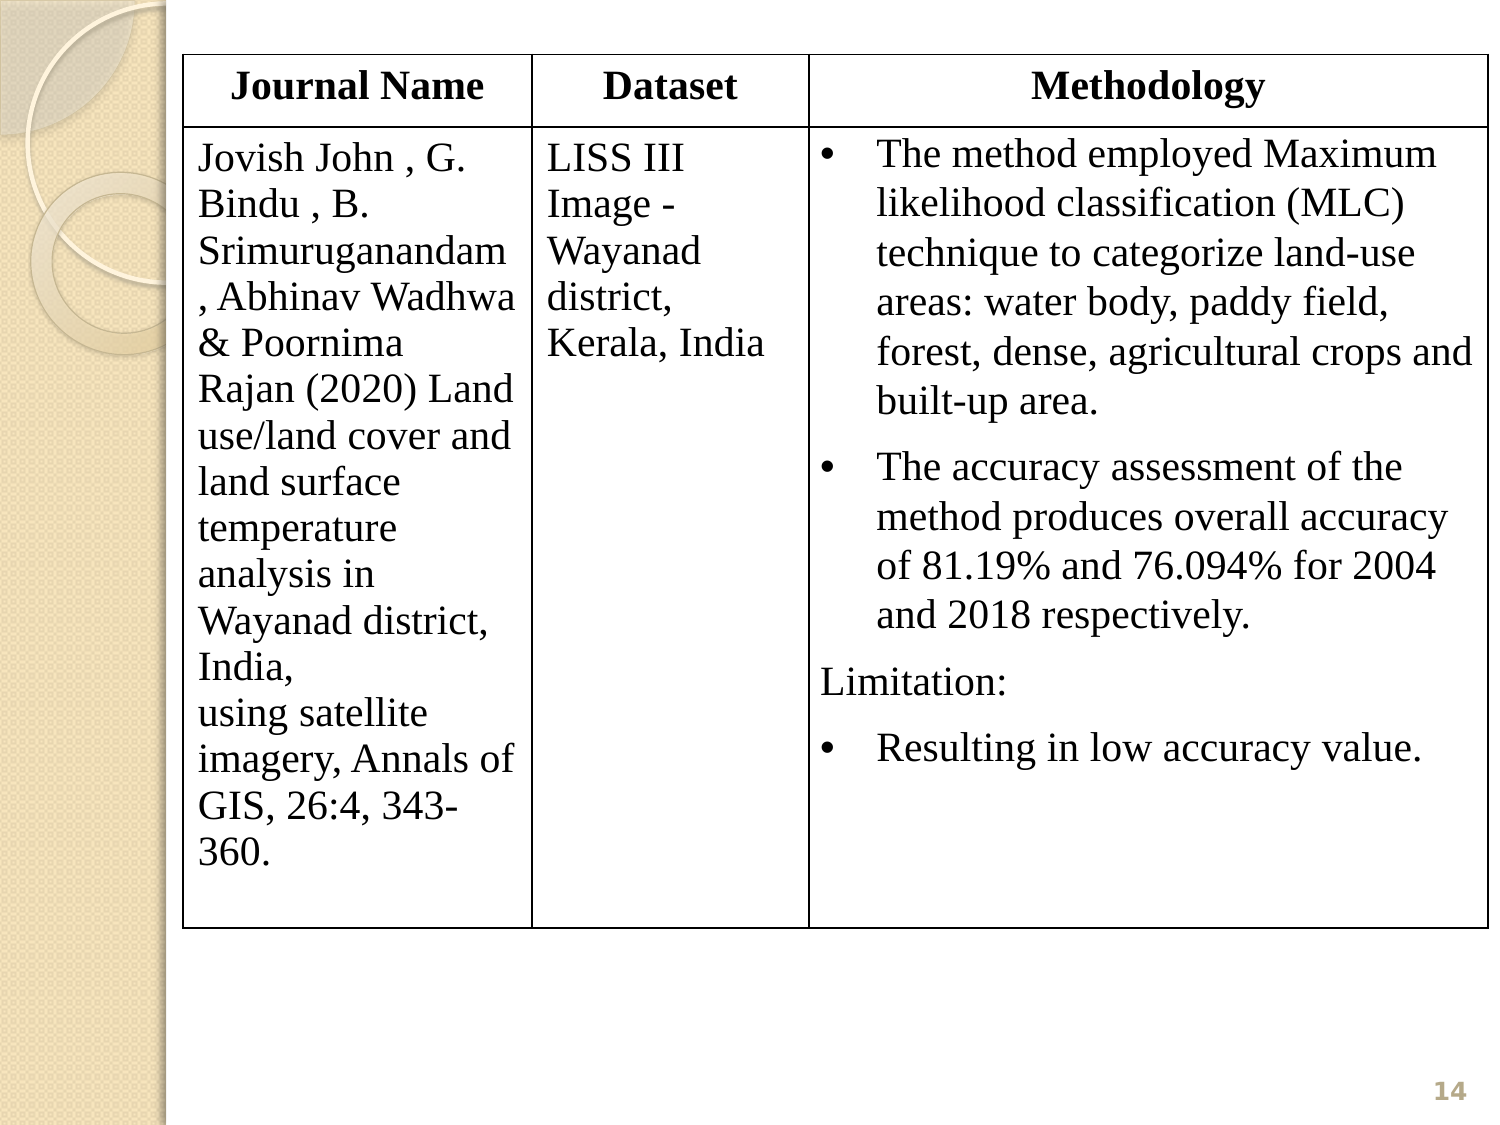

| Journal Name | Dataset | Methodology |
| --- | --- | --- |
| Jovish John , G. Bindu , B. Srimuruganandam, Abhinav Wadhwa & Poornima Rajan (2020) Land use/land cover and land surface temperature analysis in Wayanad district, India, using satellite imagery, Annals of GIS, 26:4, 343-360. | LISS III Image - Wayanad district, Kerala, India | The method employed Maximum likelihood classification (MLC) technique to categorize land-use areas: water body, paddy field, forest, dense, agricultural crops and built-up area. The accuracy assessment of the method produces overall accuracy of 81.19% and 76.094% for 2004 and 2018 respectively. Limitation: Resulting in low accuracy value. |
14